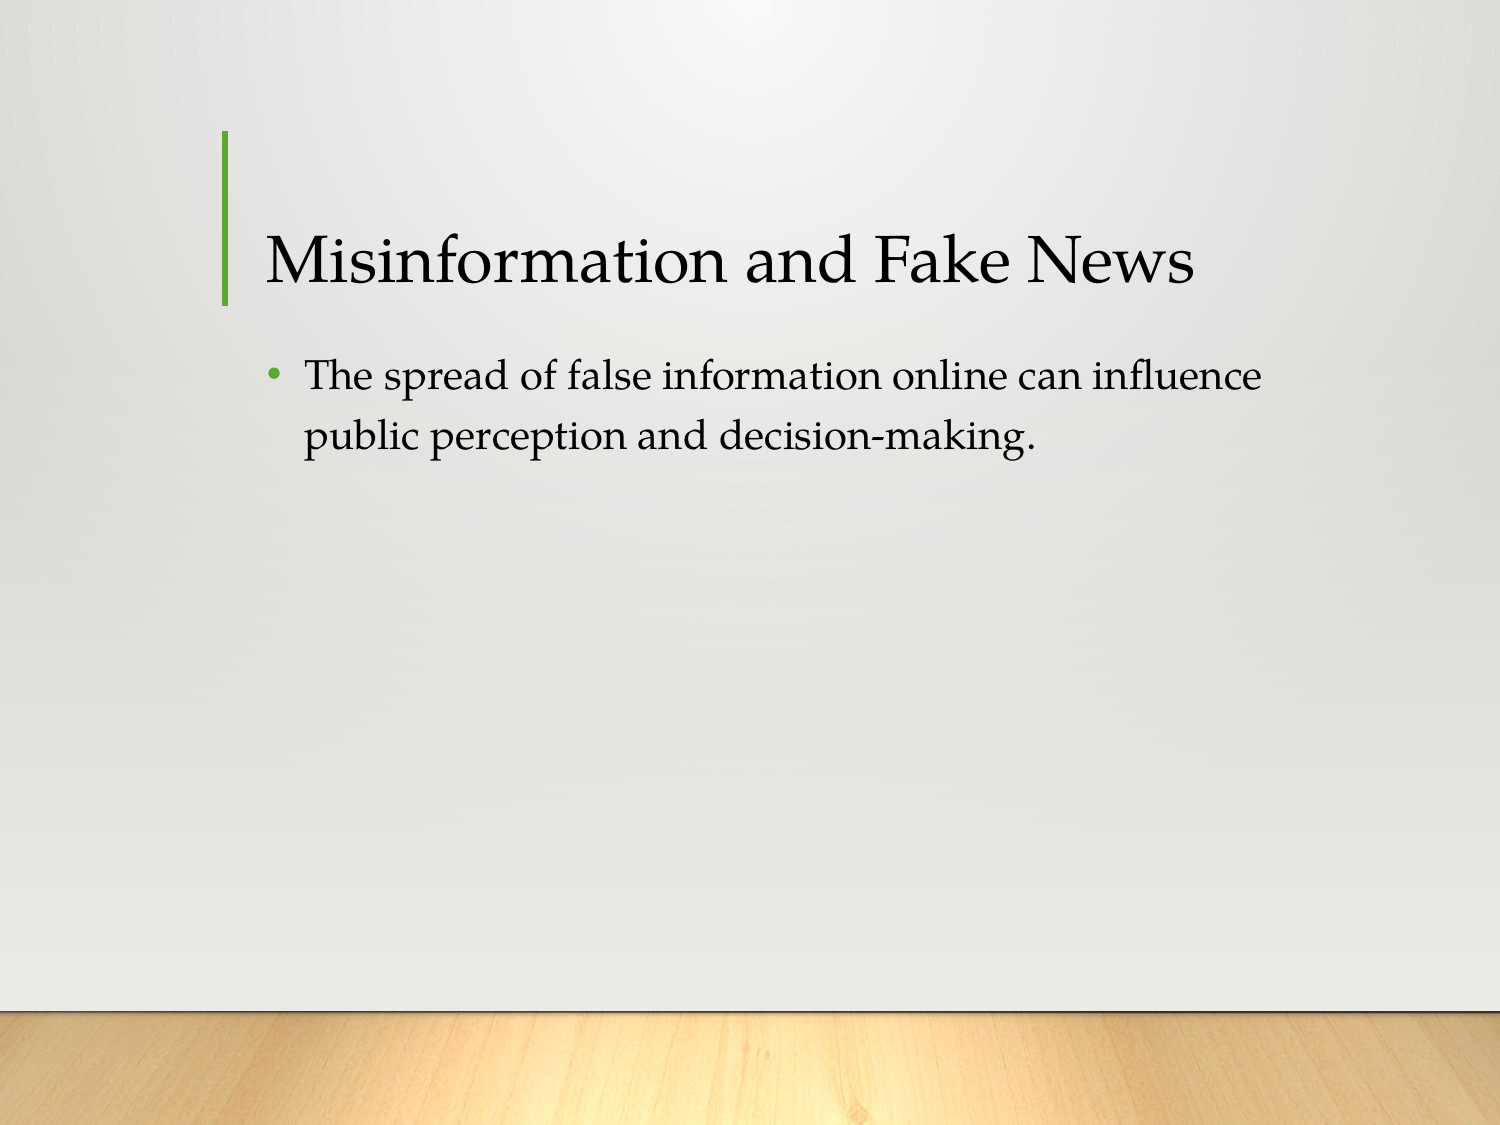

# Misinformation and Fake News
The spread of false information online can influence public perception and decision-making.